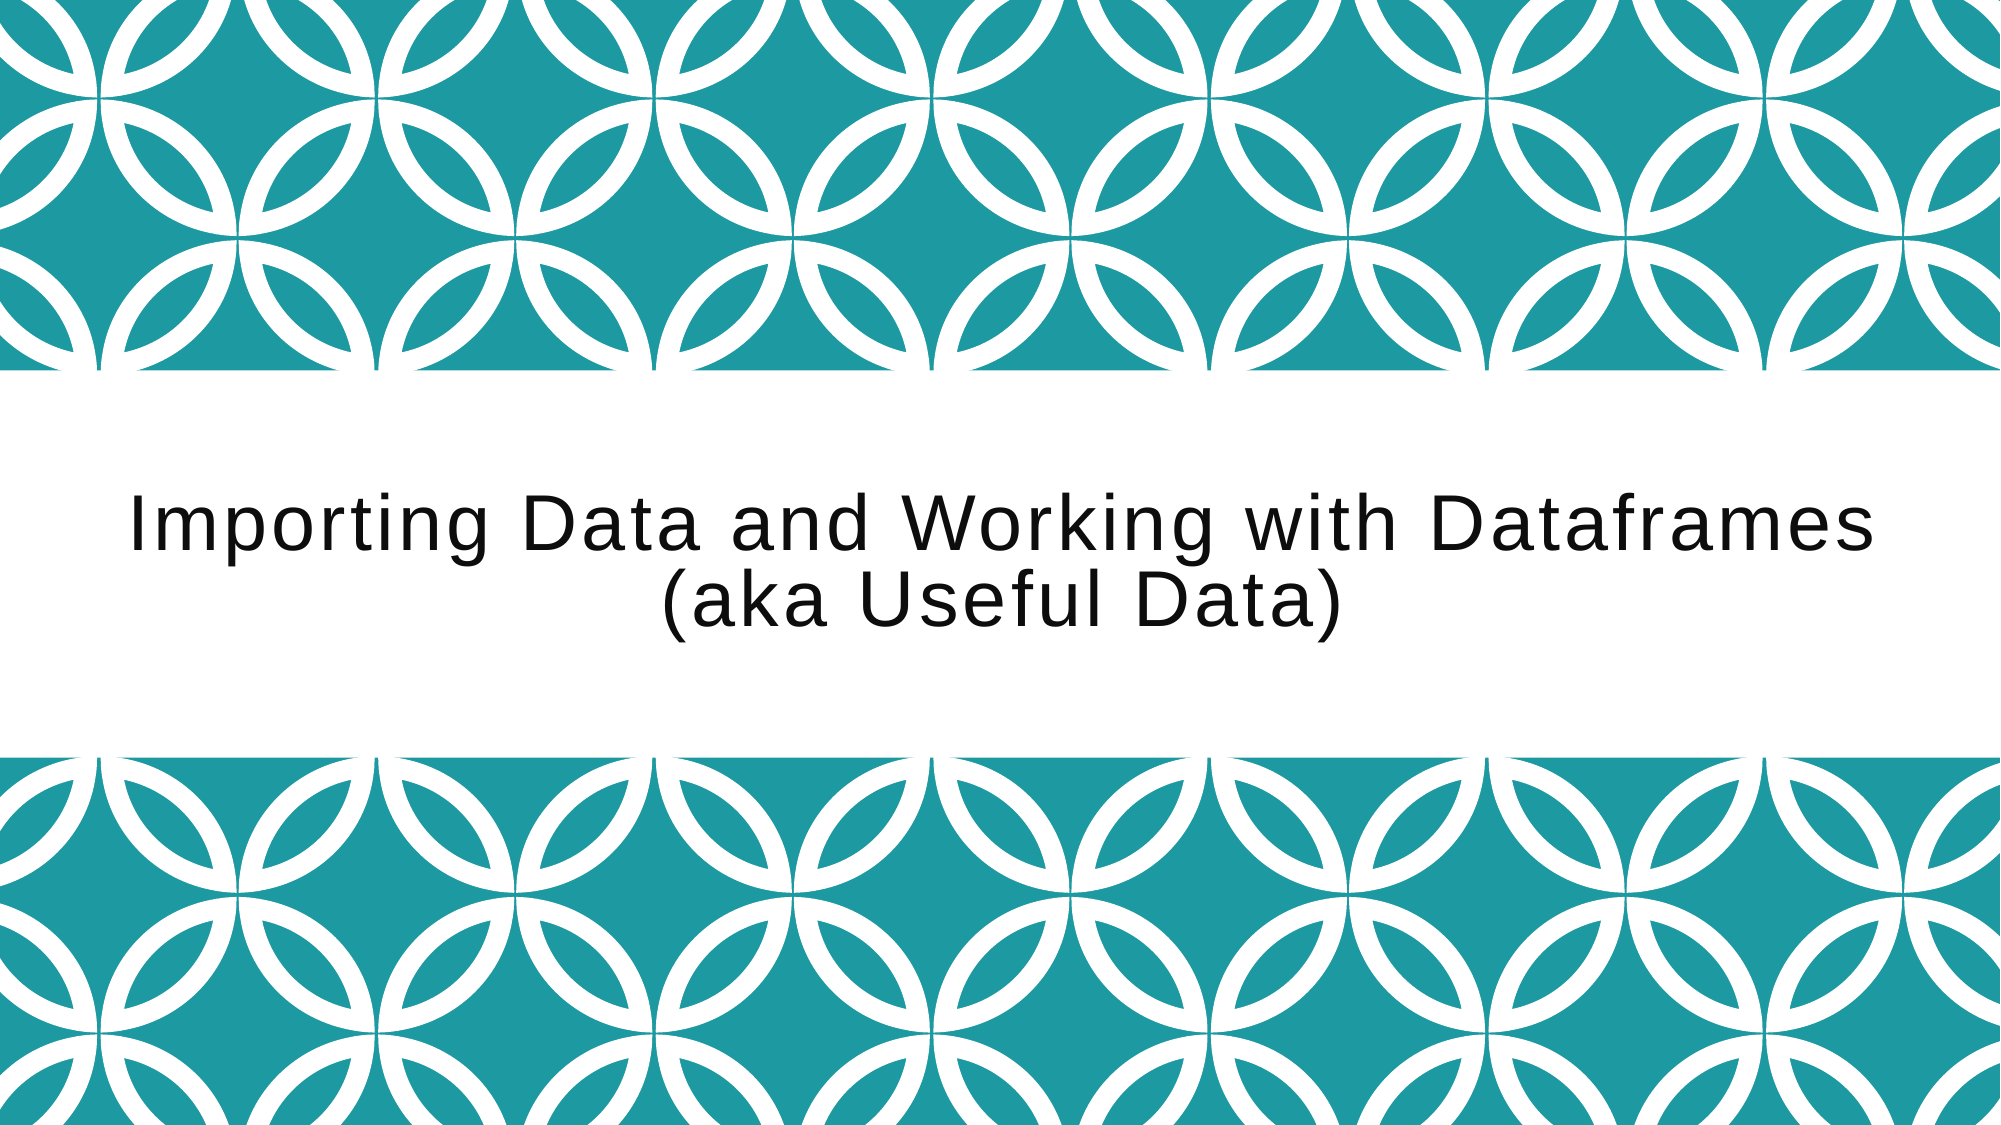

# Importing Data and Working with Dataframes (aka Useful Data)